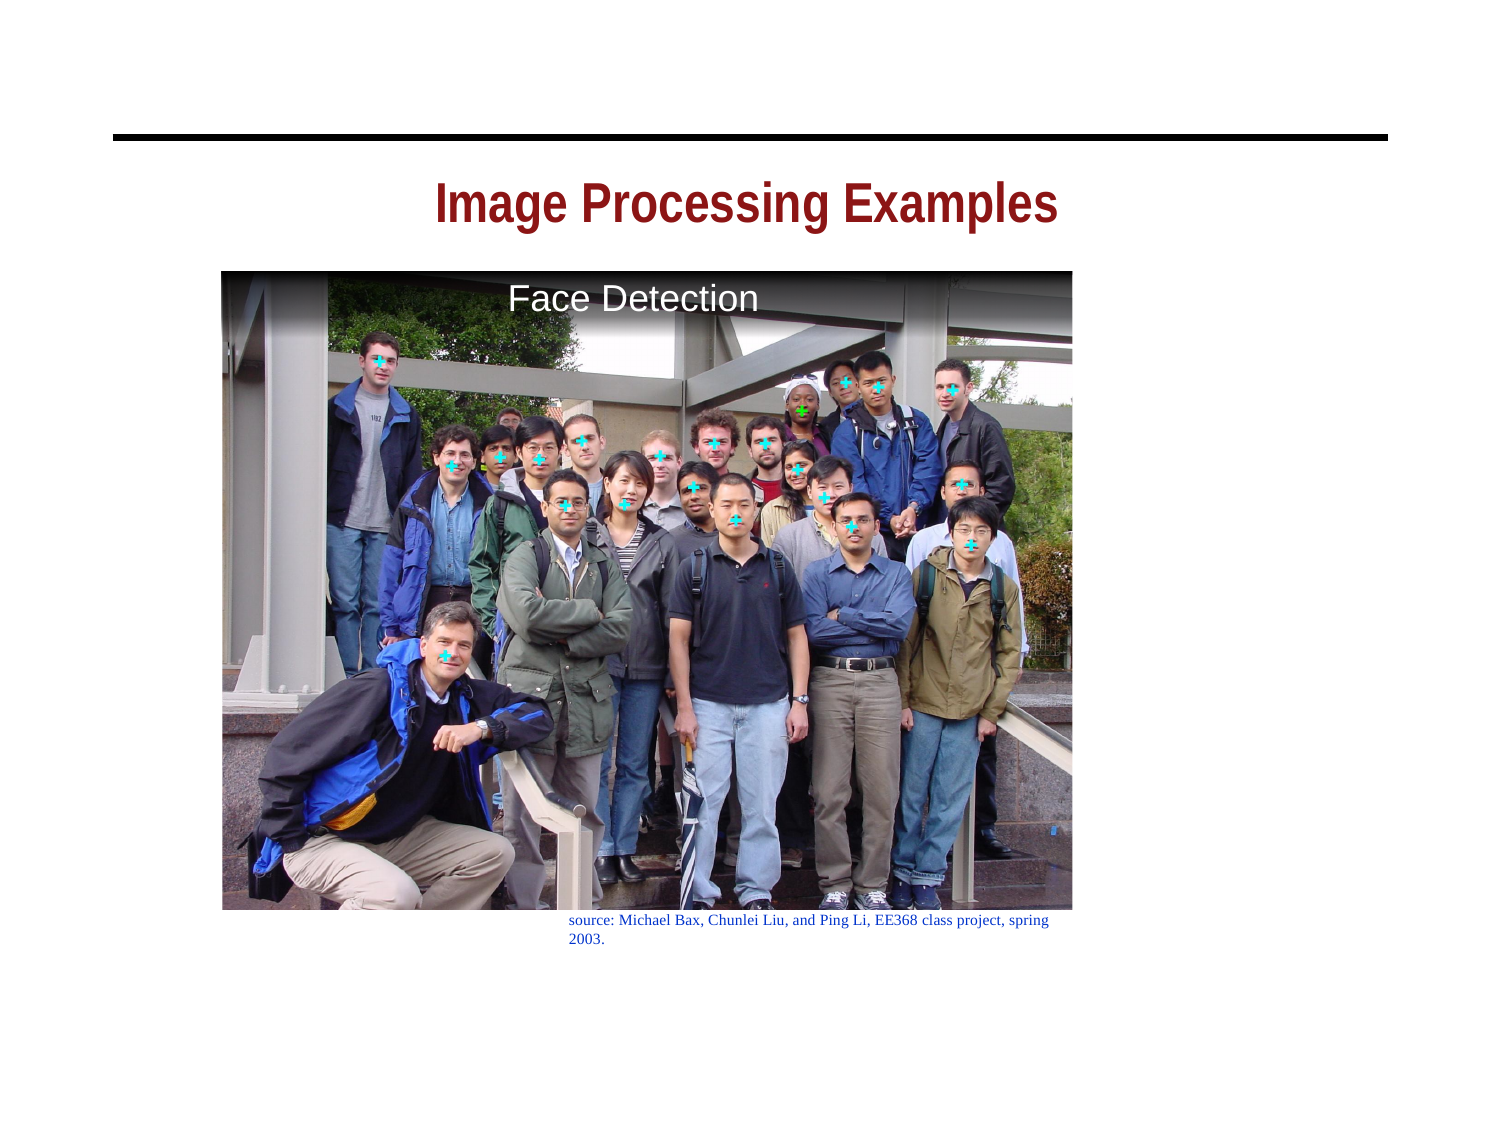

Image Processing Examples

Face Detection
source: Michael Bax, Chunlei Liu, and Ping Li, EE368 class project, spring 2003.